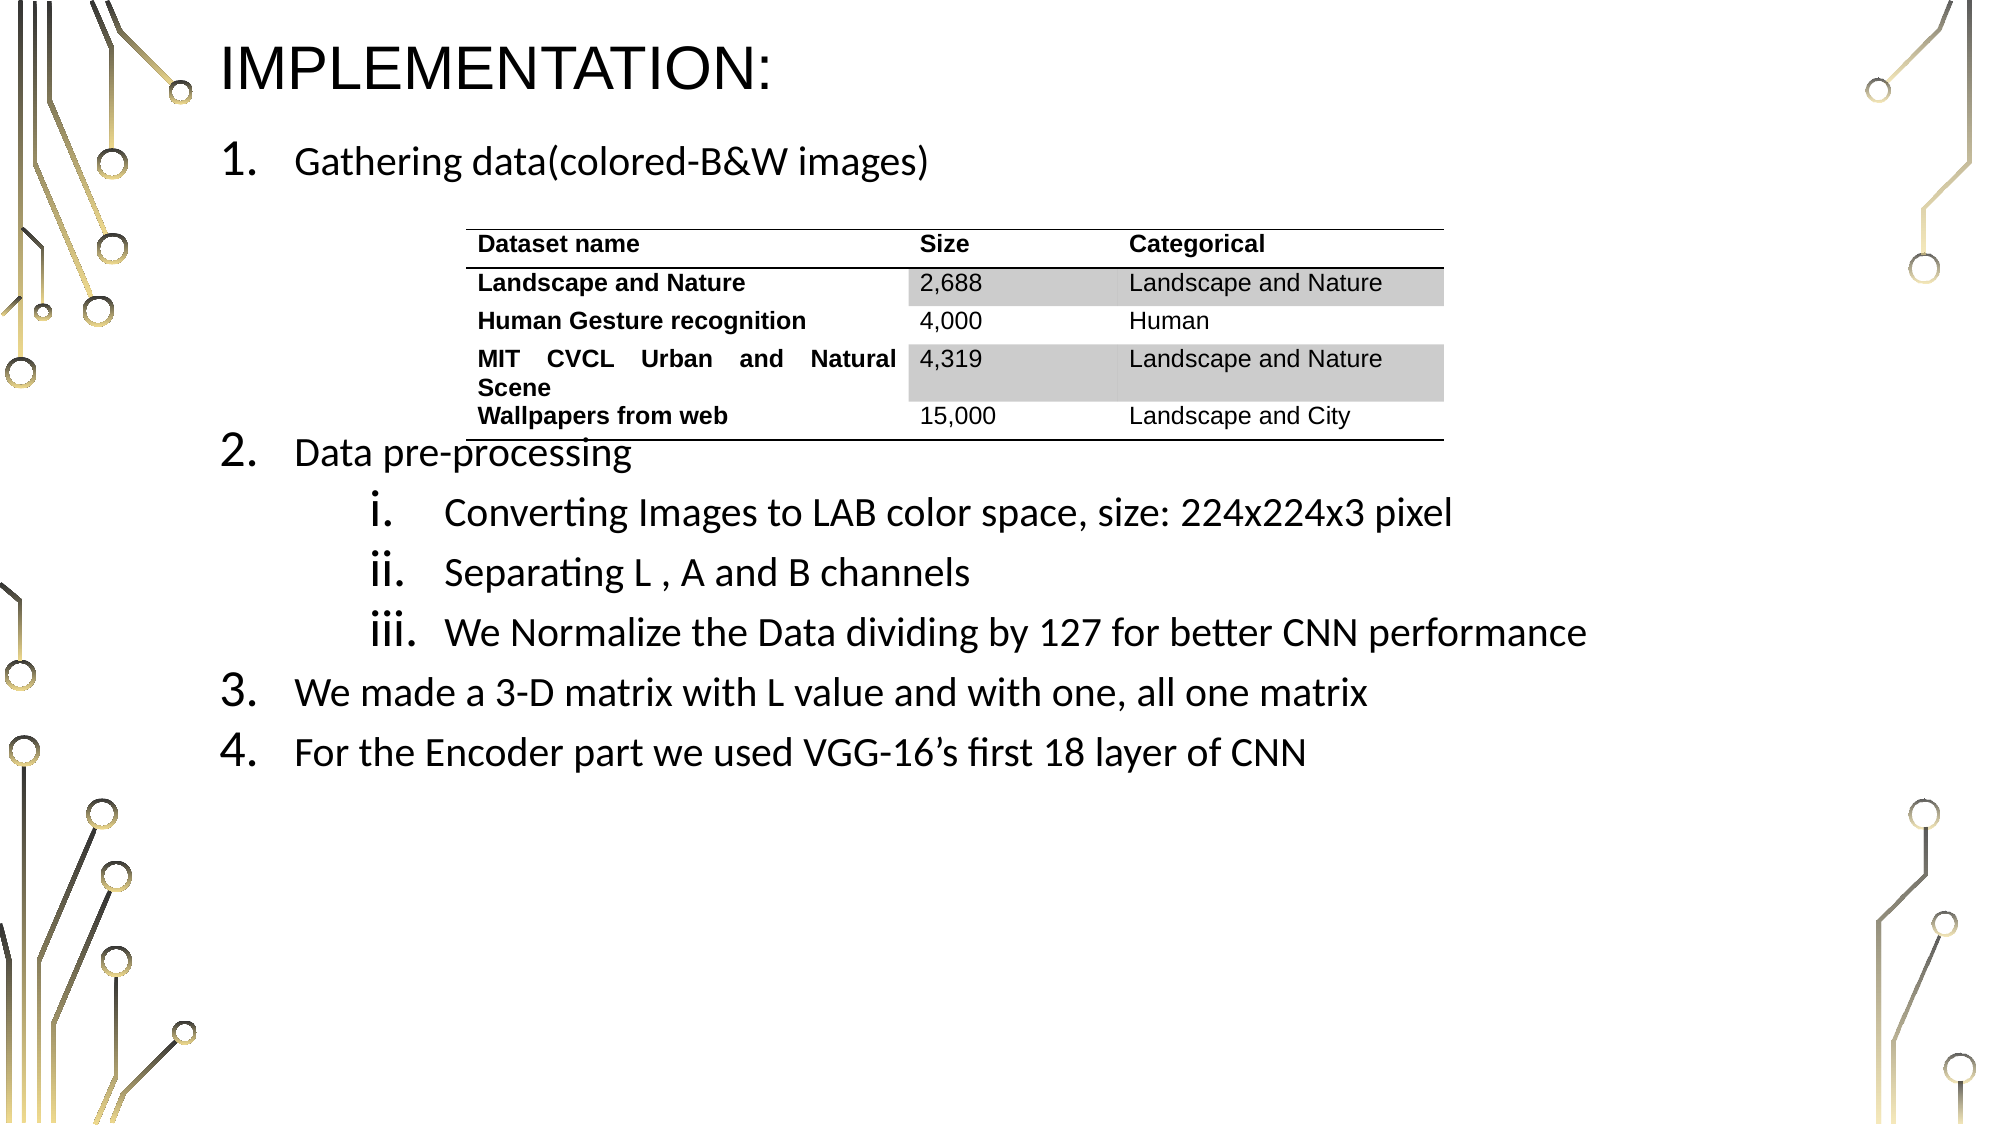

# Implementation:
Gathering data(colored-B&W images)
Data pre-processing
Converting Images to LAB color space, size: 224x224x3 pixel
Separating L , A and B channels
We Normalize the Data dividing by 127 for better CNN performance
We made a 3-D matrix with L value and with one, all one matrix
For the Encoder part we used VGG-16’s first 18 layer of CNN

| Dataset name | Size | Categorical |
| --- | --- | --- |
| Landscape and Nature | 2,688 | Landscape and Nature |
| Human Gesture recognition | 4,000 | Human |
| MIT CVCL Urban and Natural Scene | 4,319 | Landscape and Nature |
| Wallpapers from web | 15,000 | Landscape and City |